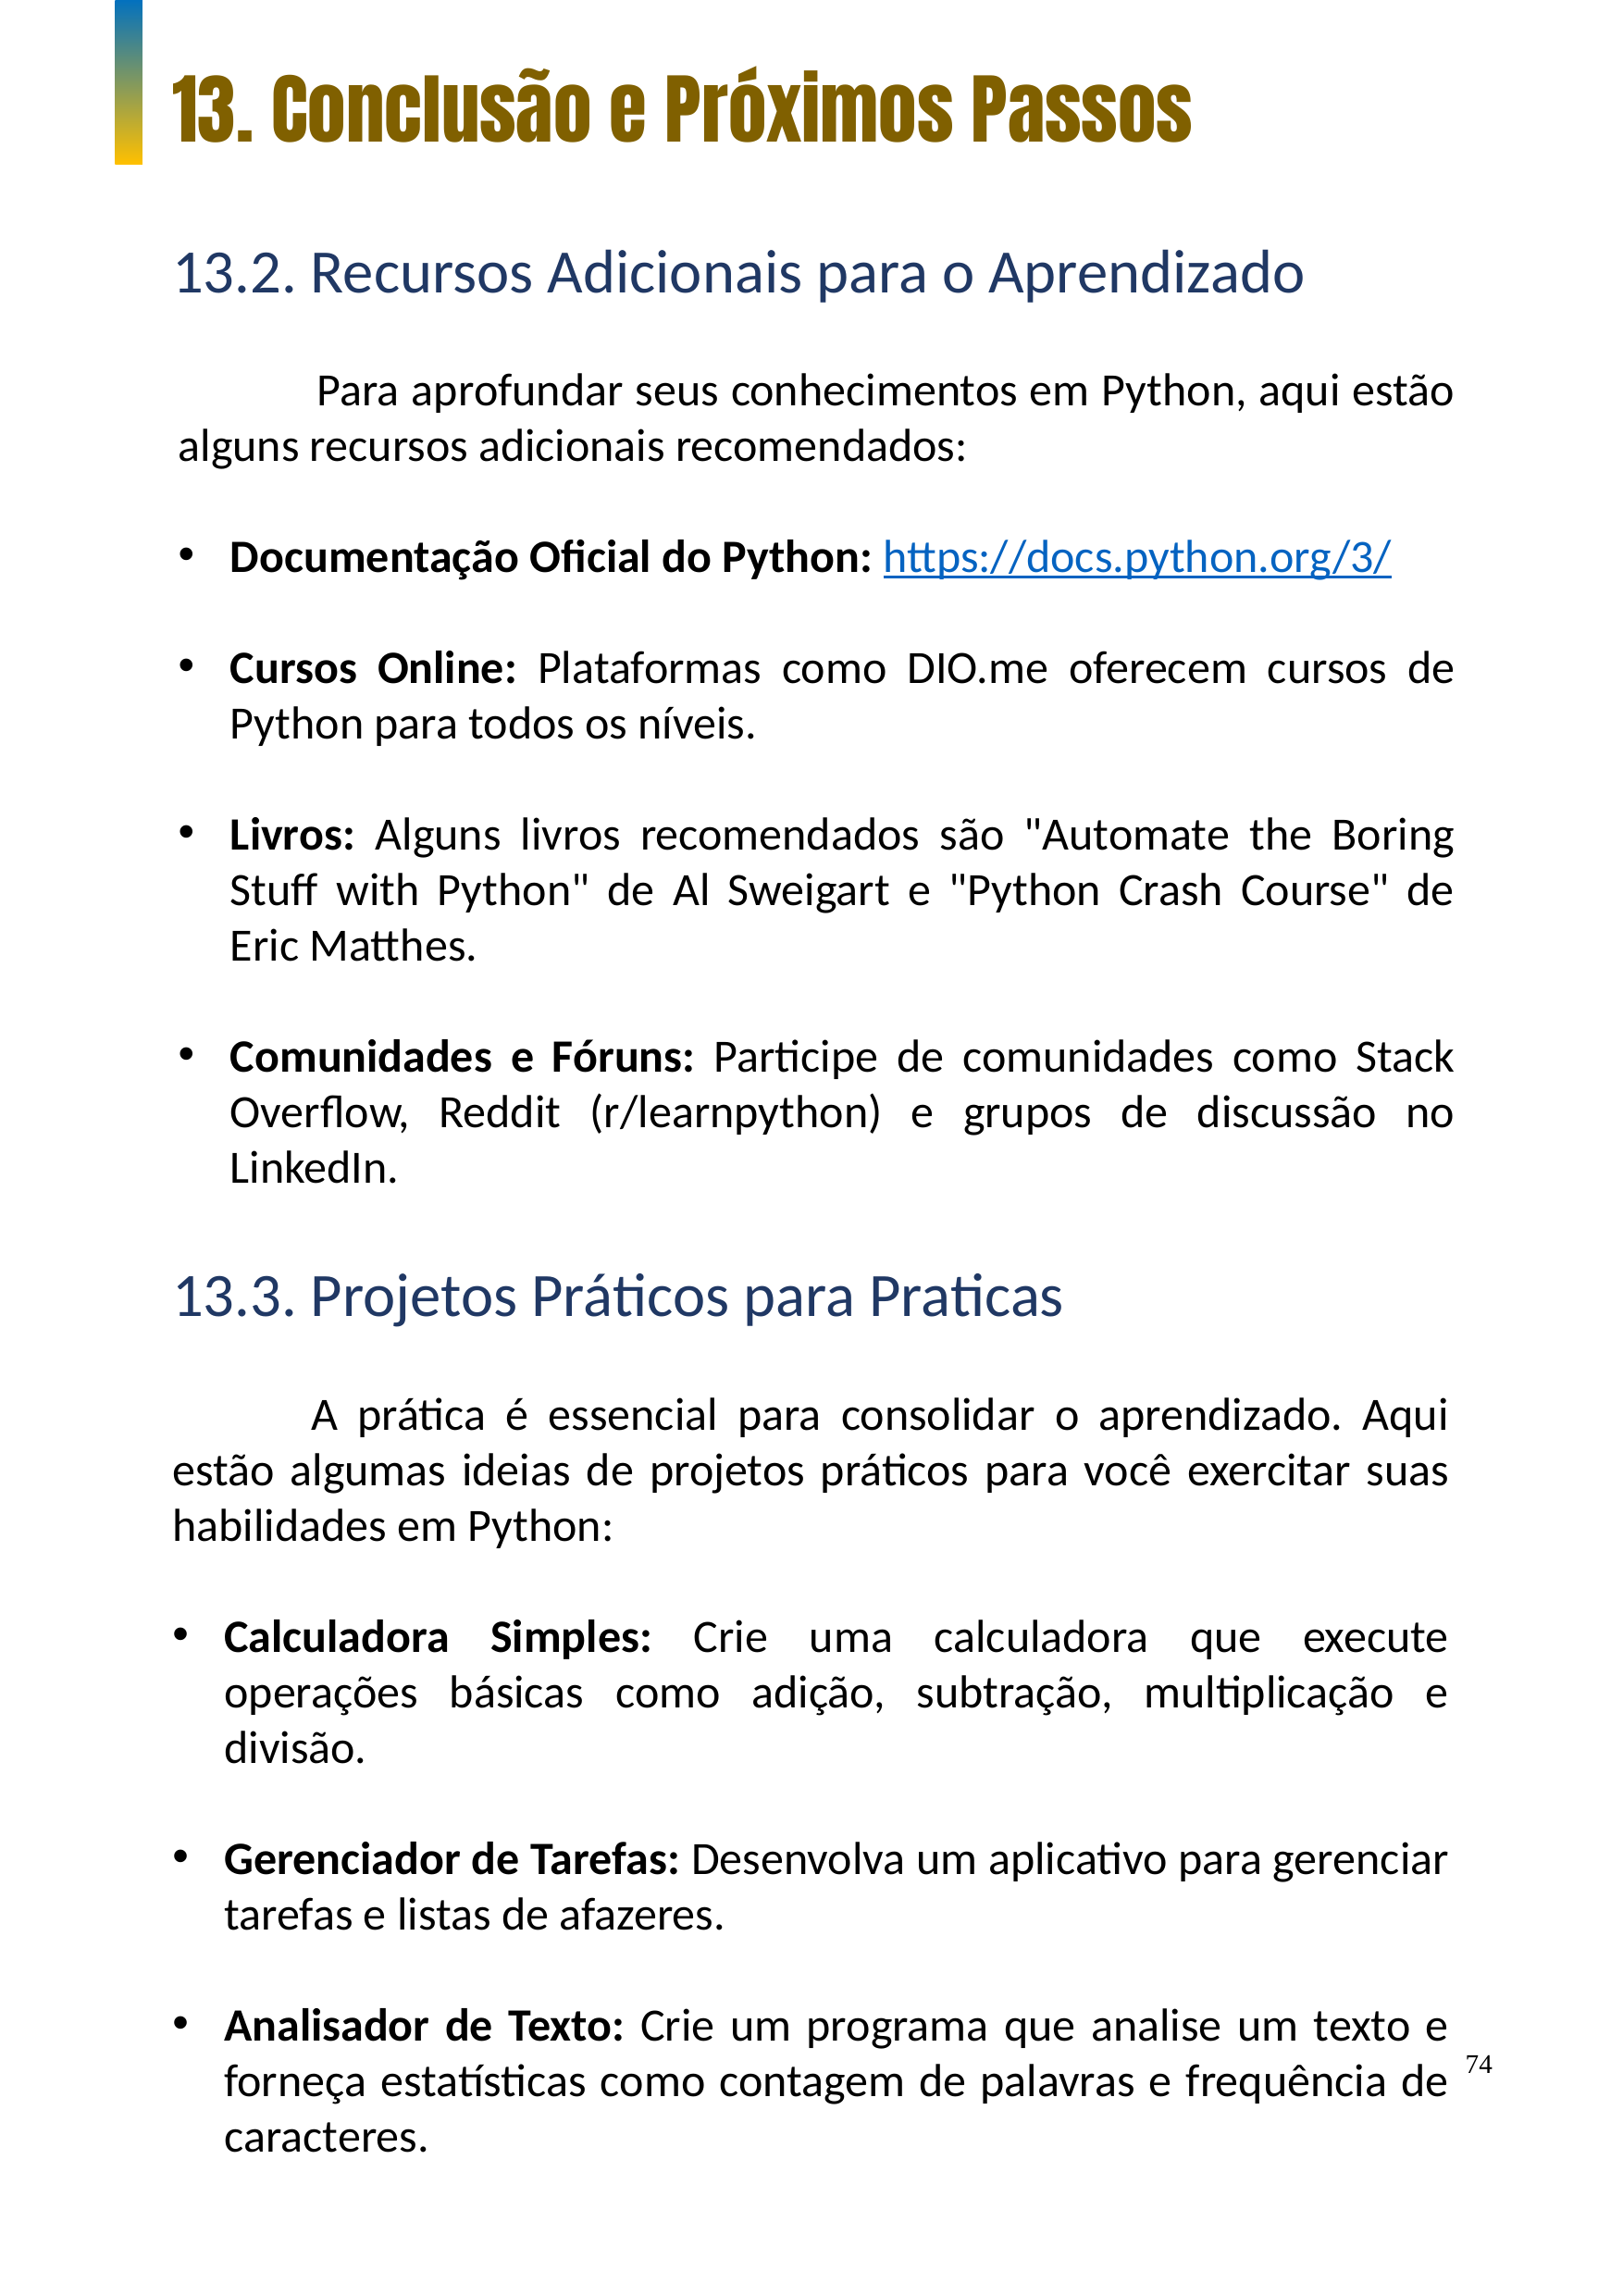

13. Conclusão e Próximos Passos
13.2. Recursos Adicionais para o Aprendizado
	Para aprofundar seus conhecimentos em Python, aqui estão alguns recursos adicionais recomendados:

Documentação Oficial do Python: https://docs.python.org/3/

Cursos Online: Plataformas como DIO.me oferecem cursos de Python para todos os níveis.

Livros: Alguns livros recomendados são "Automate the Boring Stuff with Python" de Al Sweigart e "Python Crash Course" de Eric Matthes.

Comunidades e Fóruns: Participe de comunidades como Stack Overflow, Reddit (r/learnpython) e grupos de discussão no LinkedIn.
13.3. Projetos Práticos para Praticas
	A prática é essencial para consolidar o aprendizado. Aqui estão algumas ideias de projetos práticos para você exercitar suas habilidades em Python:

Calculadora Simples: Crie uma calculadora que execute operações básicas como adição, subtração, multiplicação e divisão.

Gerenciador de Tarefas: Desenvolva um aplicativo para gerenciar tarefas e listas de afazeres.

Analisador de Texto: Crie um programa que analise um texto e forneça estatísticas como contagem de palavras e frequência de caracteres.
74